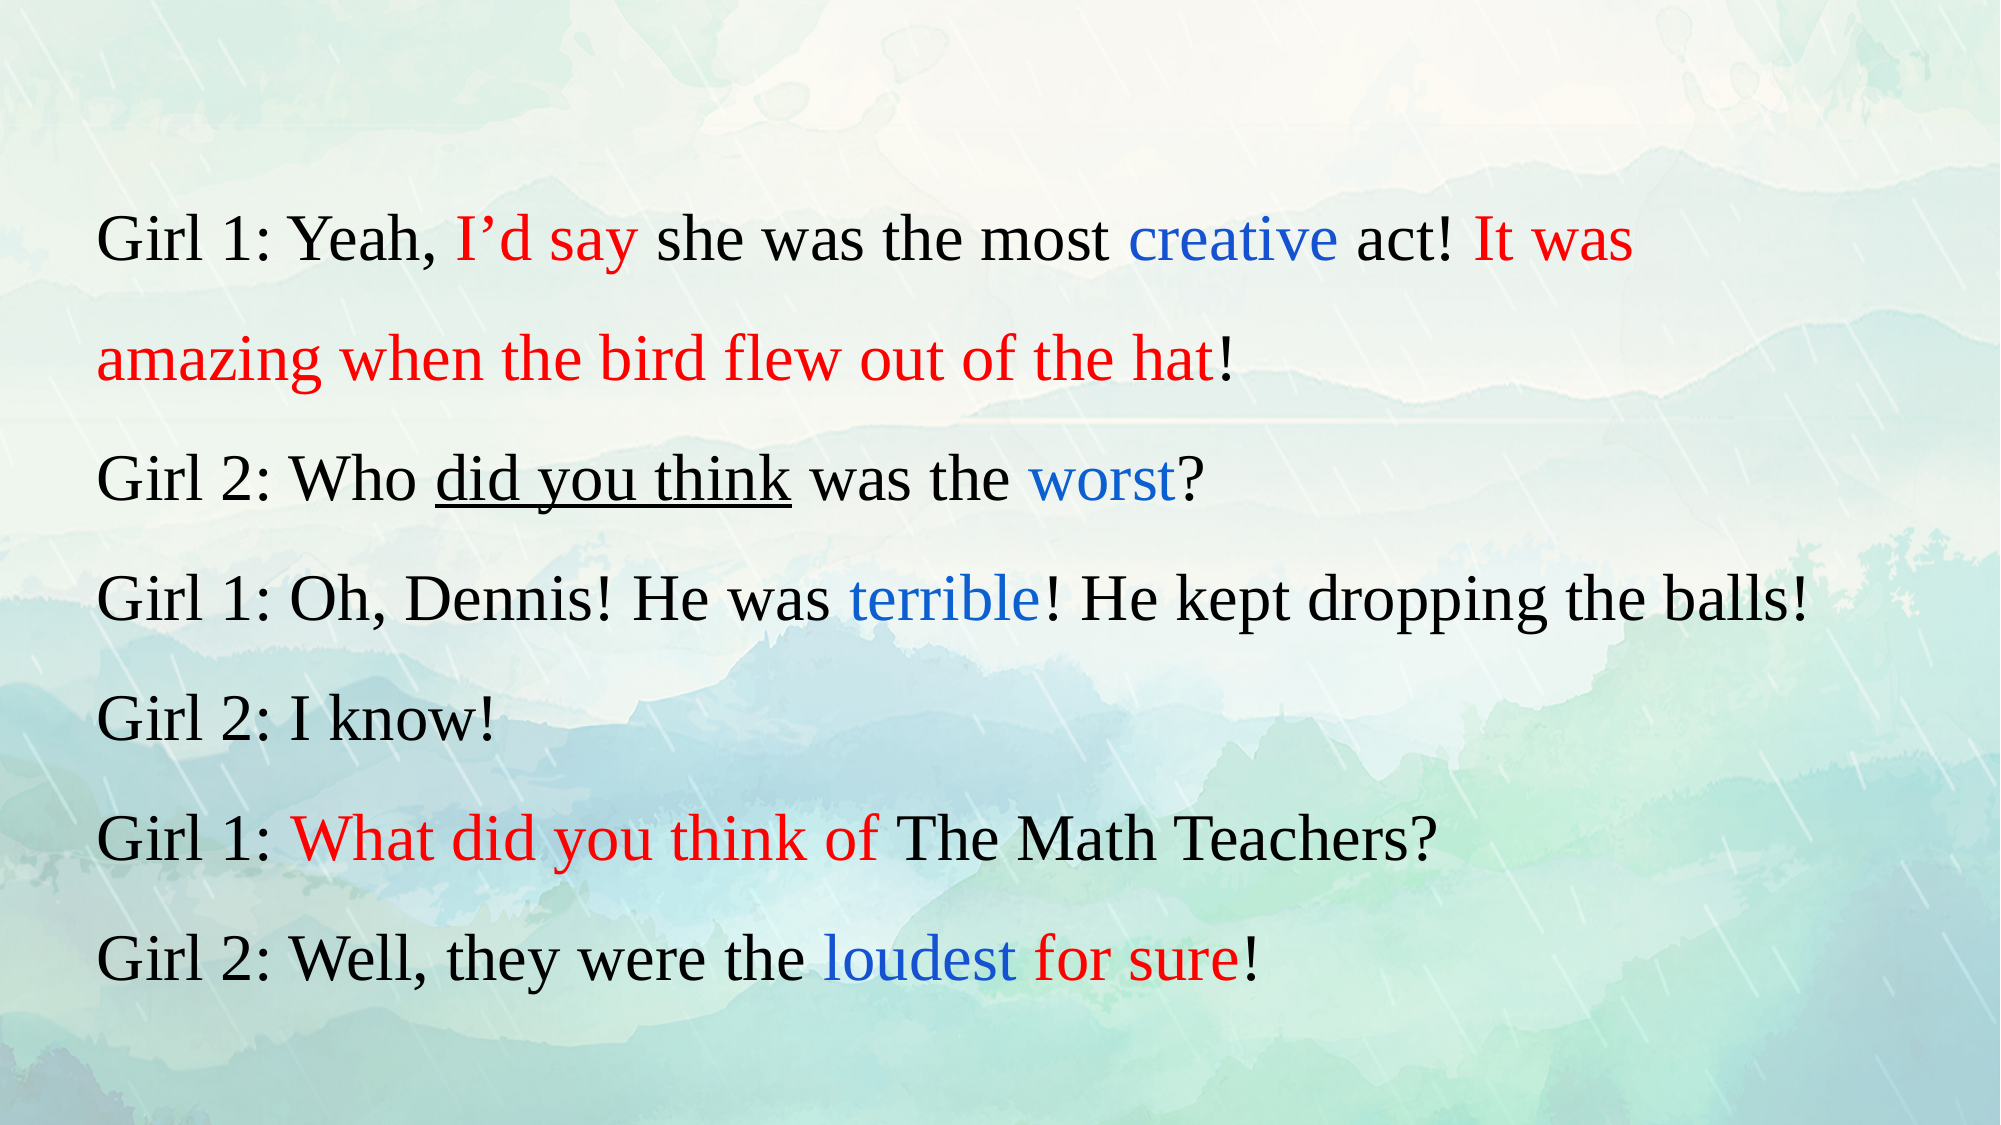

Girl 1: Yeah, I’d say she was the most creative act! It was amazing when the bird flew out of the hat!
Girl 2: Who did you think was the worst?
Girl 1: Oh, Dennis! He was terrible! He kept dropping the balls!
Girl 2: I know!
Girl 1: What did you think of The Math Teachers?
Girl 2: Well, they were the loudest for sure!